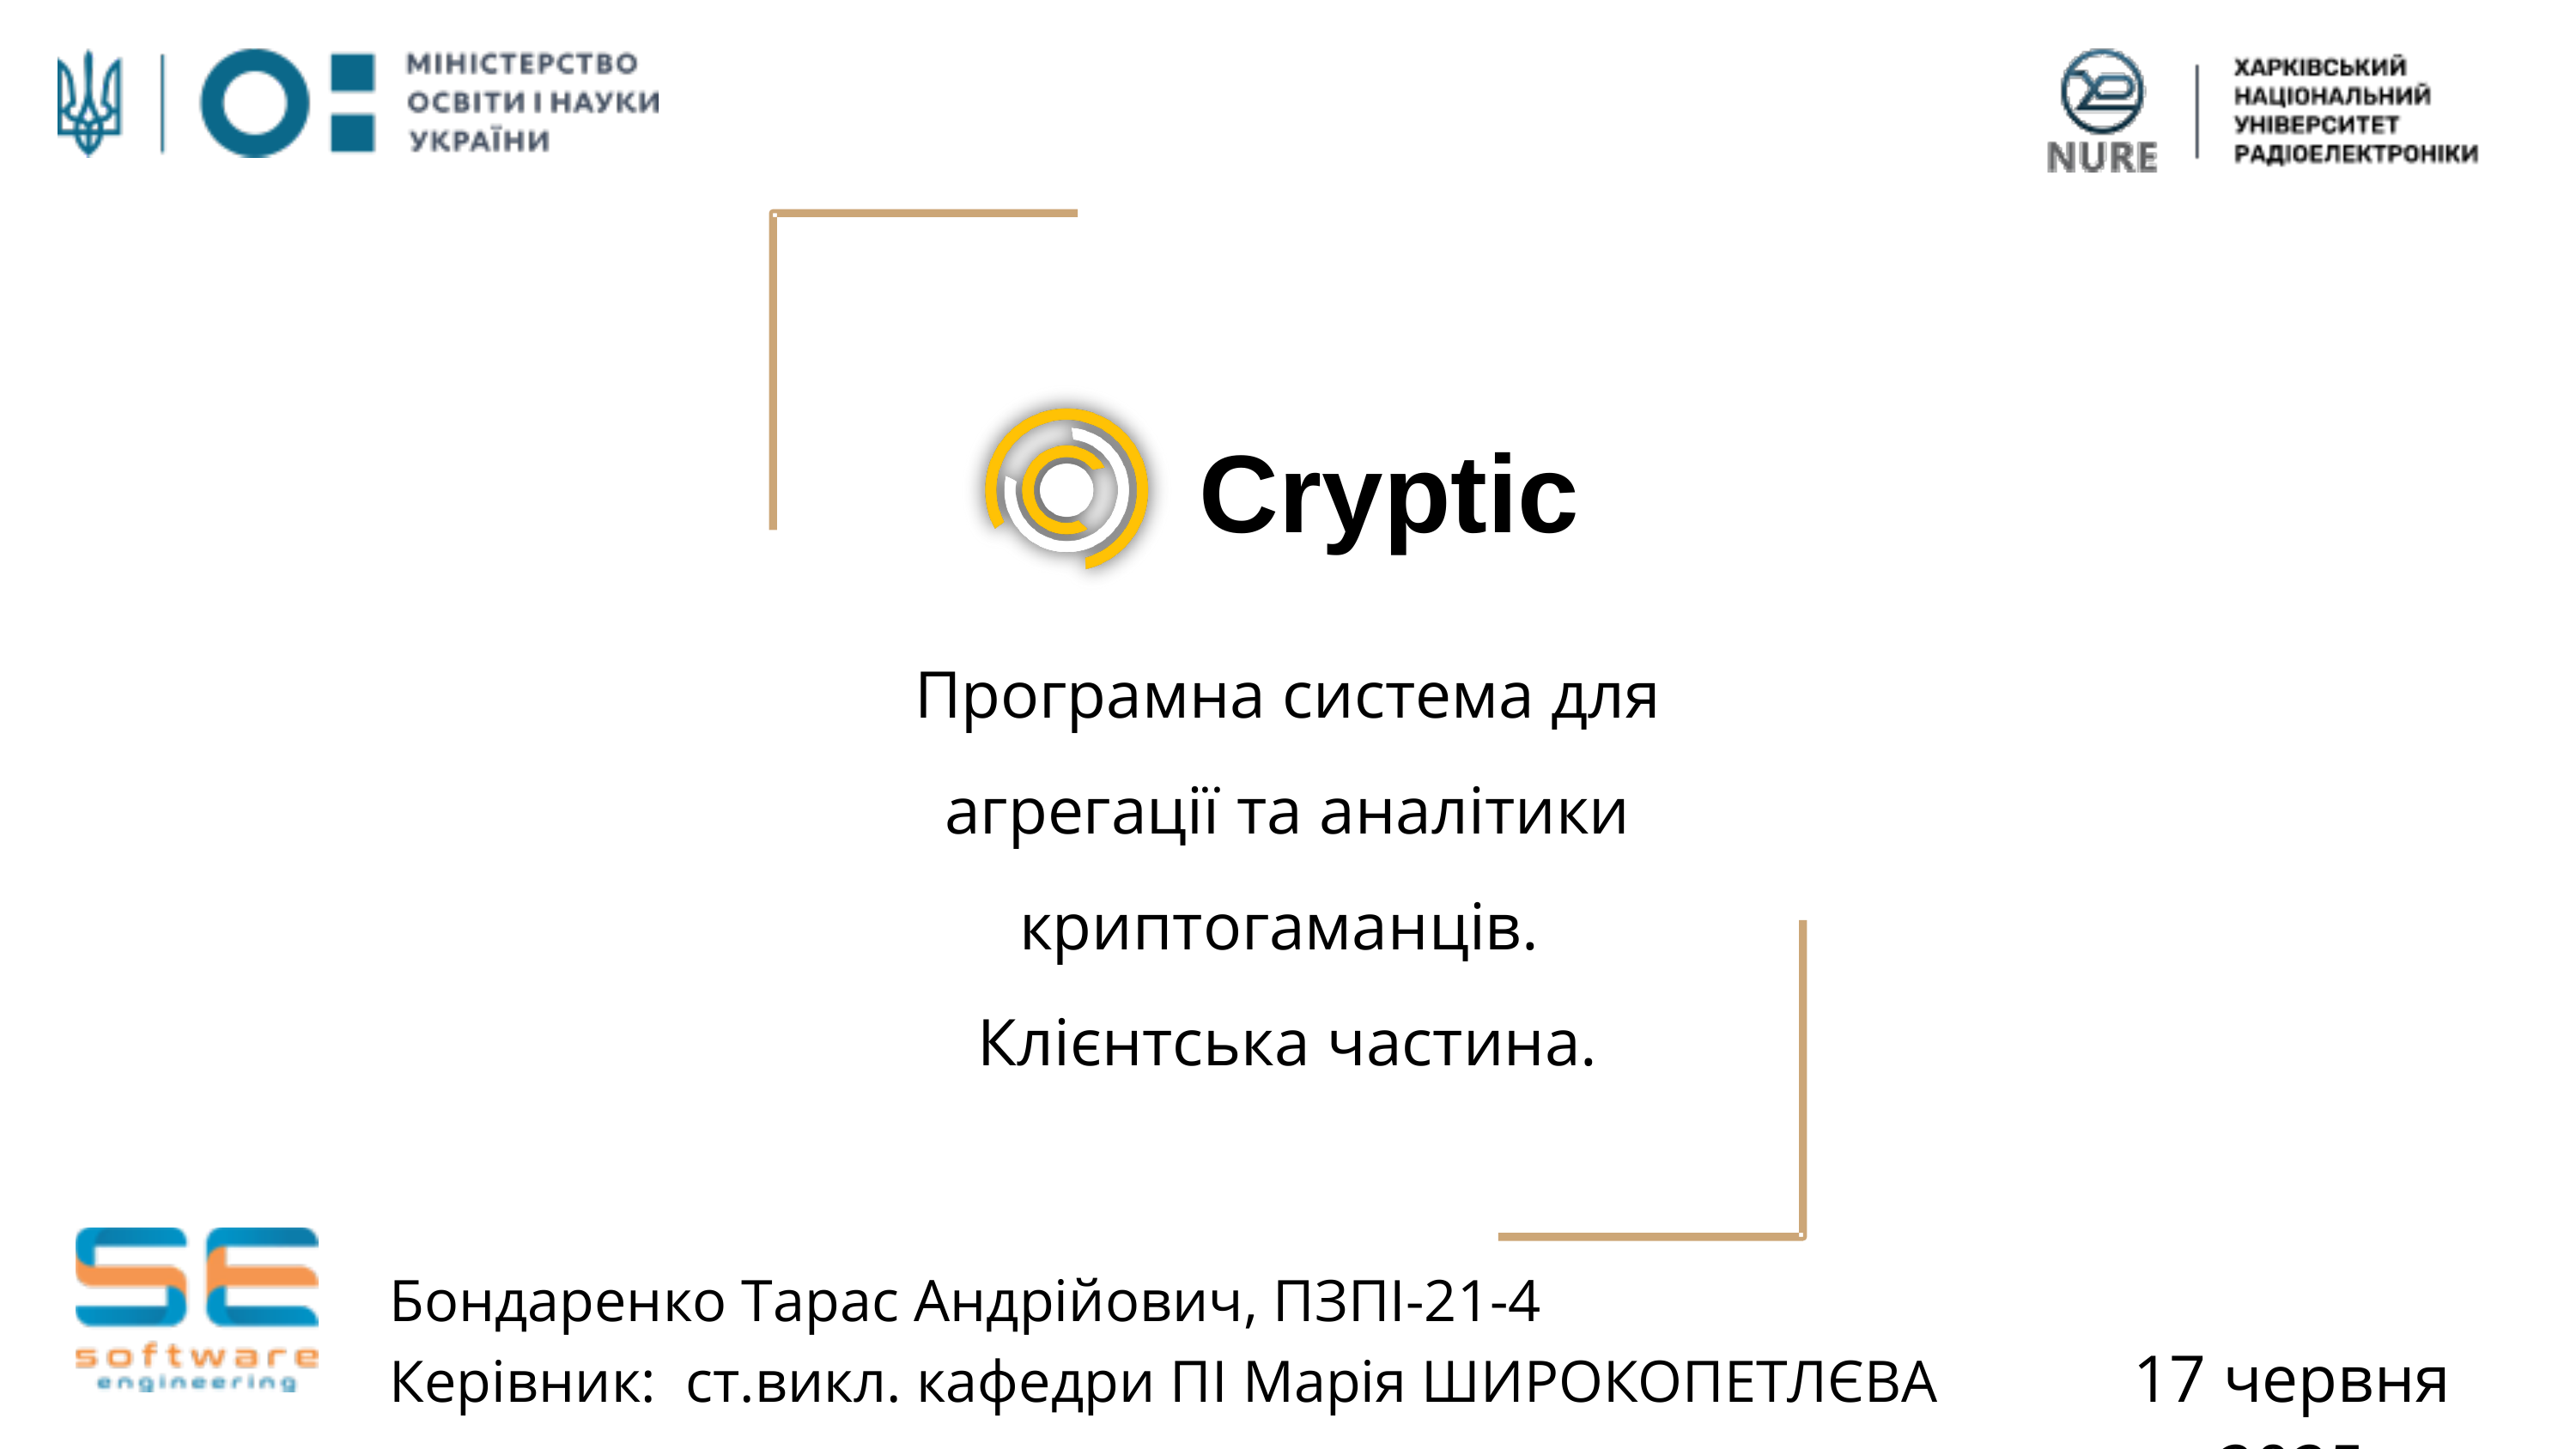

Cryptic

Програмна система для агрегації та аналітики криптогаманців.
Клієнтська частина.

Бондаренко Тарас Андрійович, ПЗПІ-21-4
Керівник:  ст.викл. кафедри ПІ Марія ШИРОКОПЕТЛЄВА
17 червня 2025